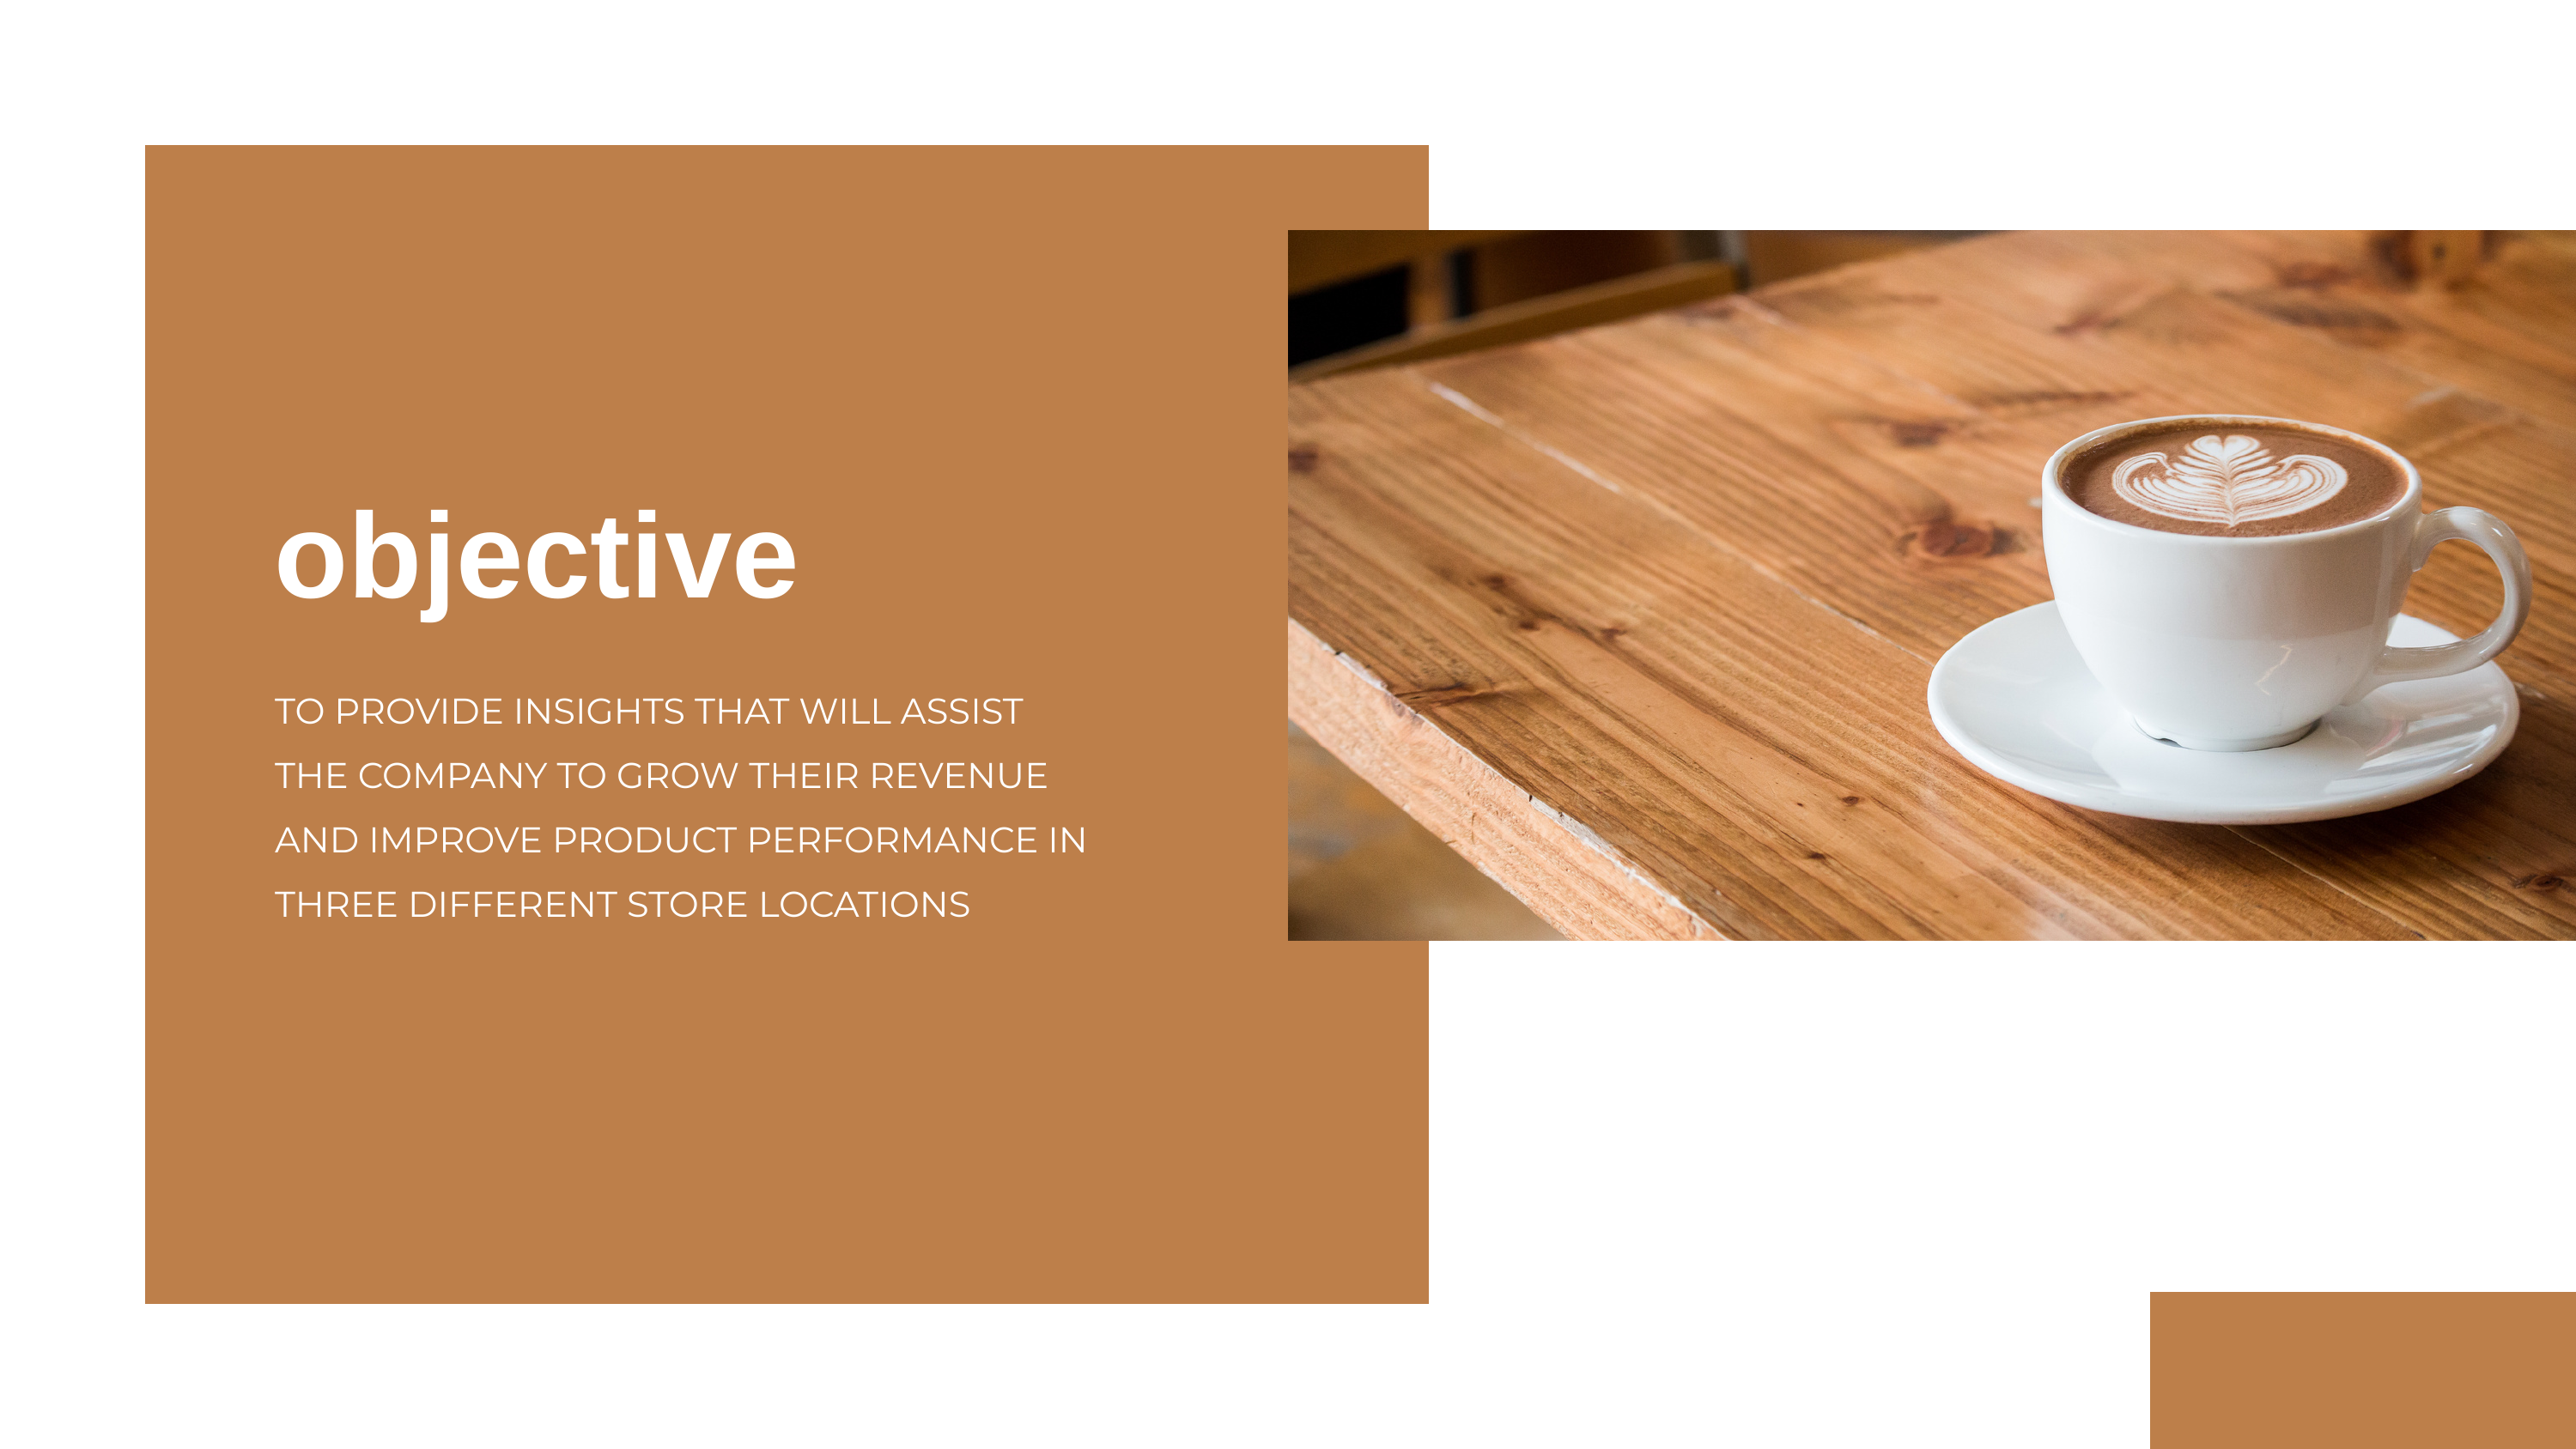

objective
TO PROVIDE INSIGHTS THAT WILL ASSIST THE COMPANY TO GROW THEIR REVENUE AND IMPROVE PRODUCT PERFORMANCE IN THREE DIFFERENT STORE LOCATIONS